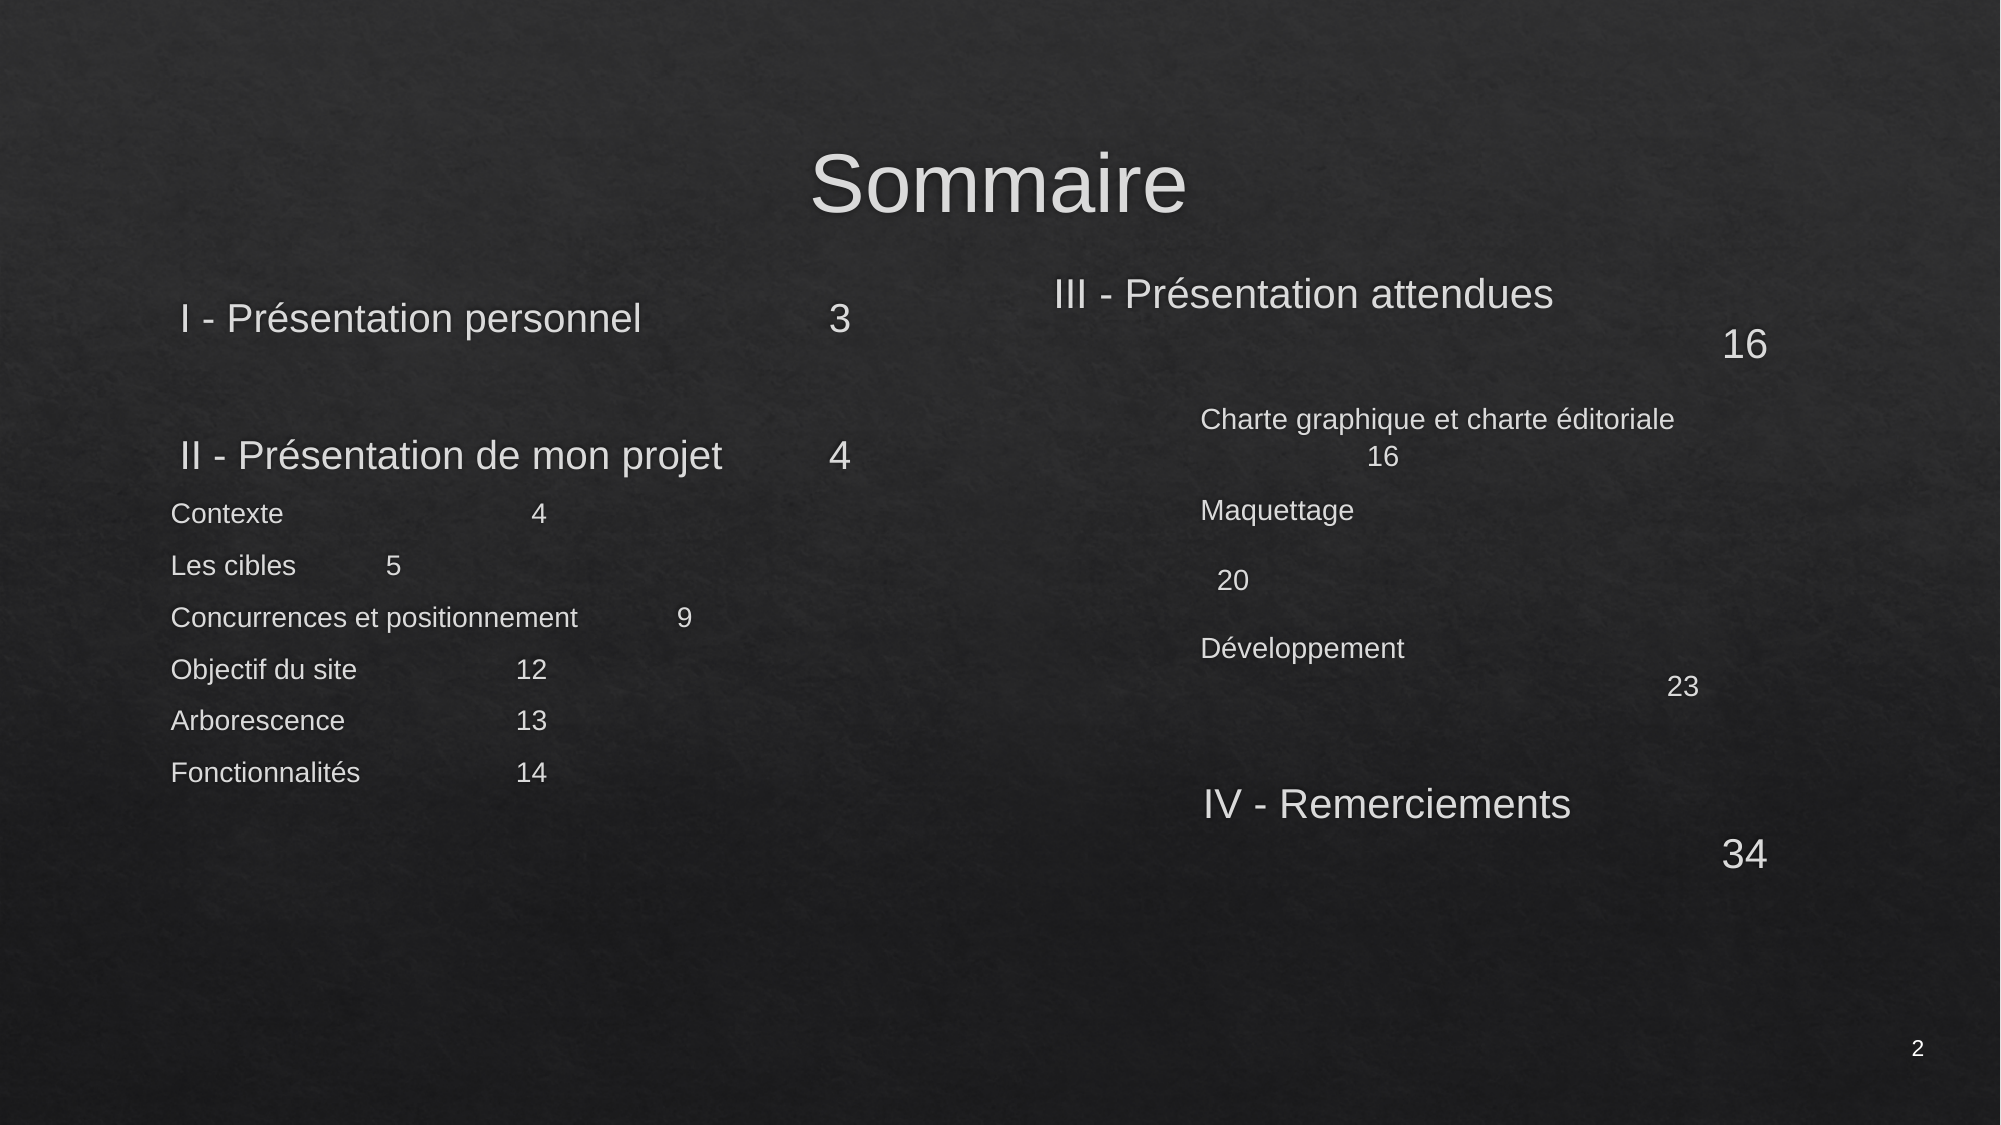

# Sommaire
III - Présentation attendues	            16
	Charte graphique et charte éditoriale		  16
	Maquettage							  20
	Développement						  23

   IV - Remerciements			       34

I - Présentation personnel 		      3

II - Présentation de mon projet	      4
	Contexte					     	         4
	Les cibles						         5
	Concurrences et positionnement		         9
	Objectif du site					       12
	Arborescence					       13
	Fonctionnalités					       14
2